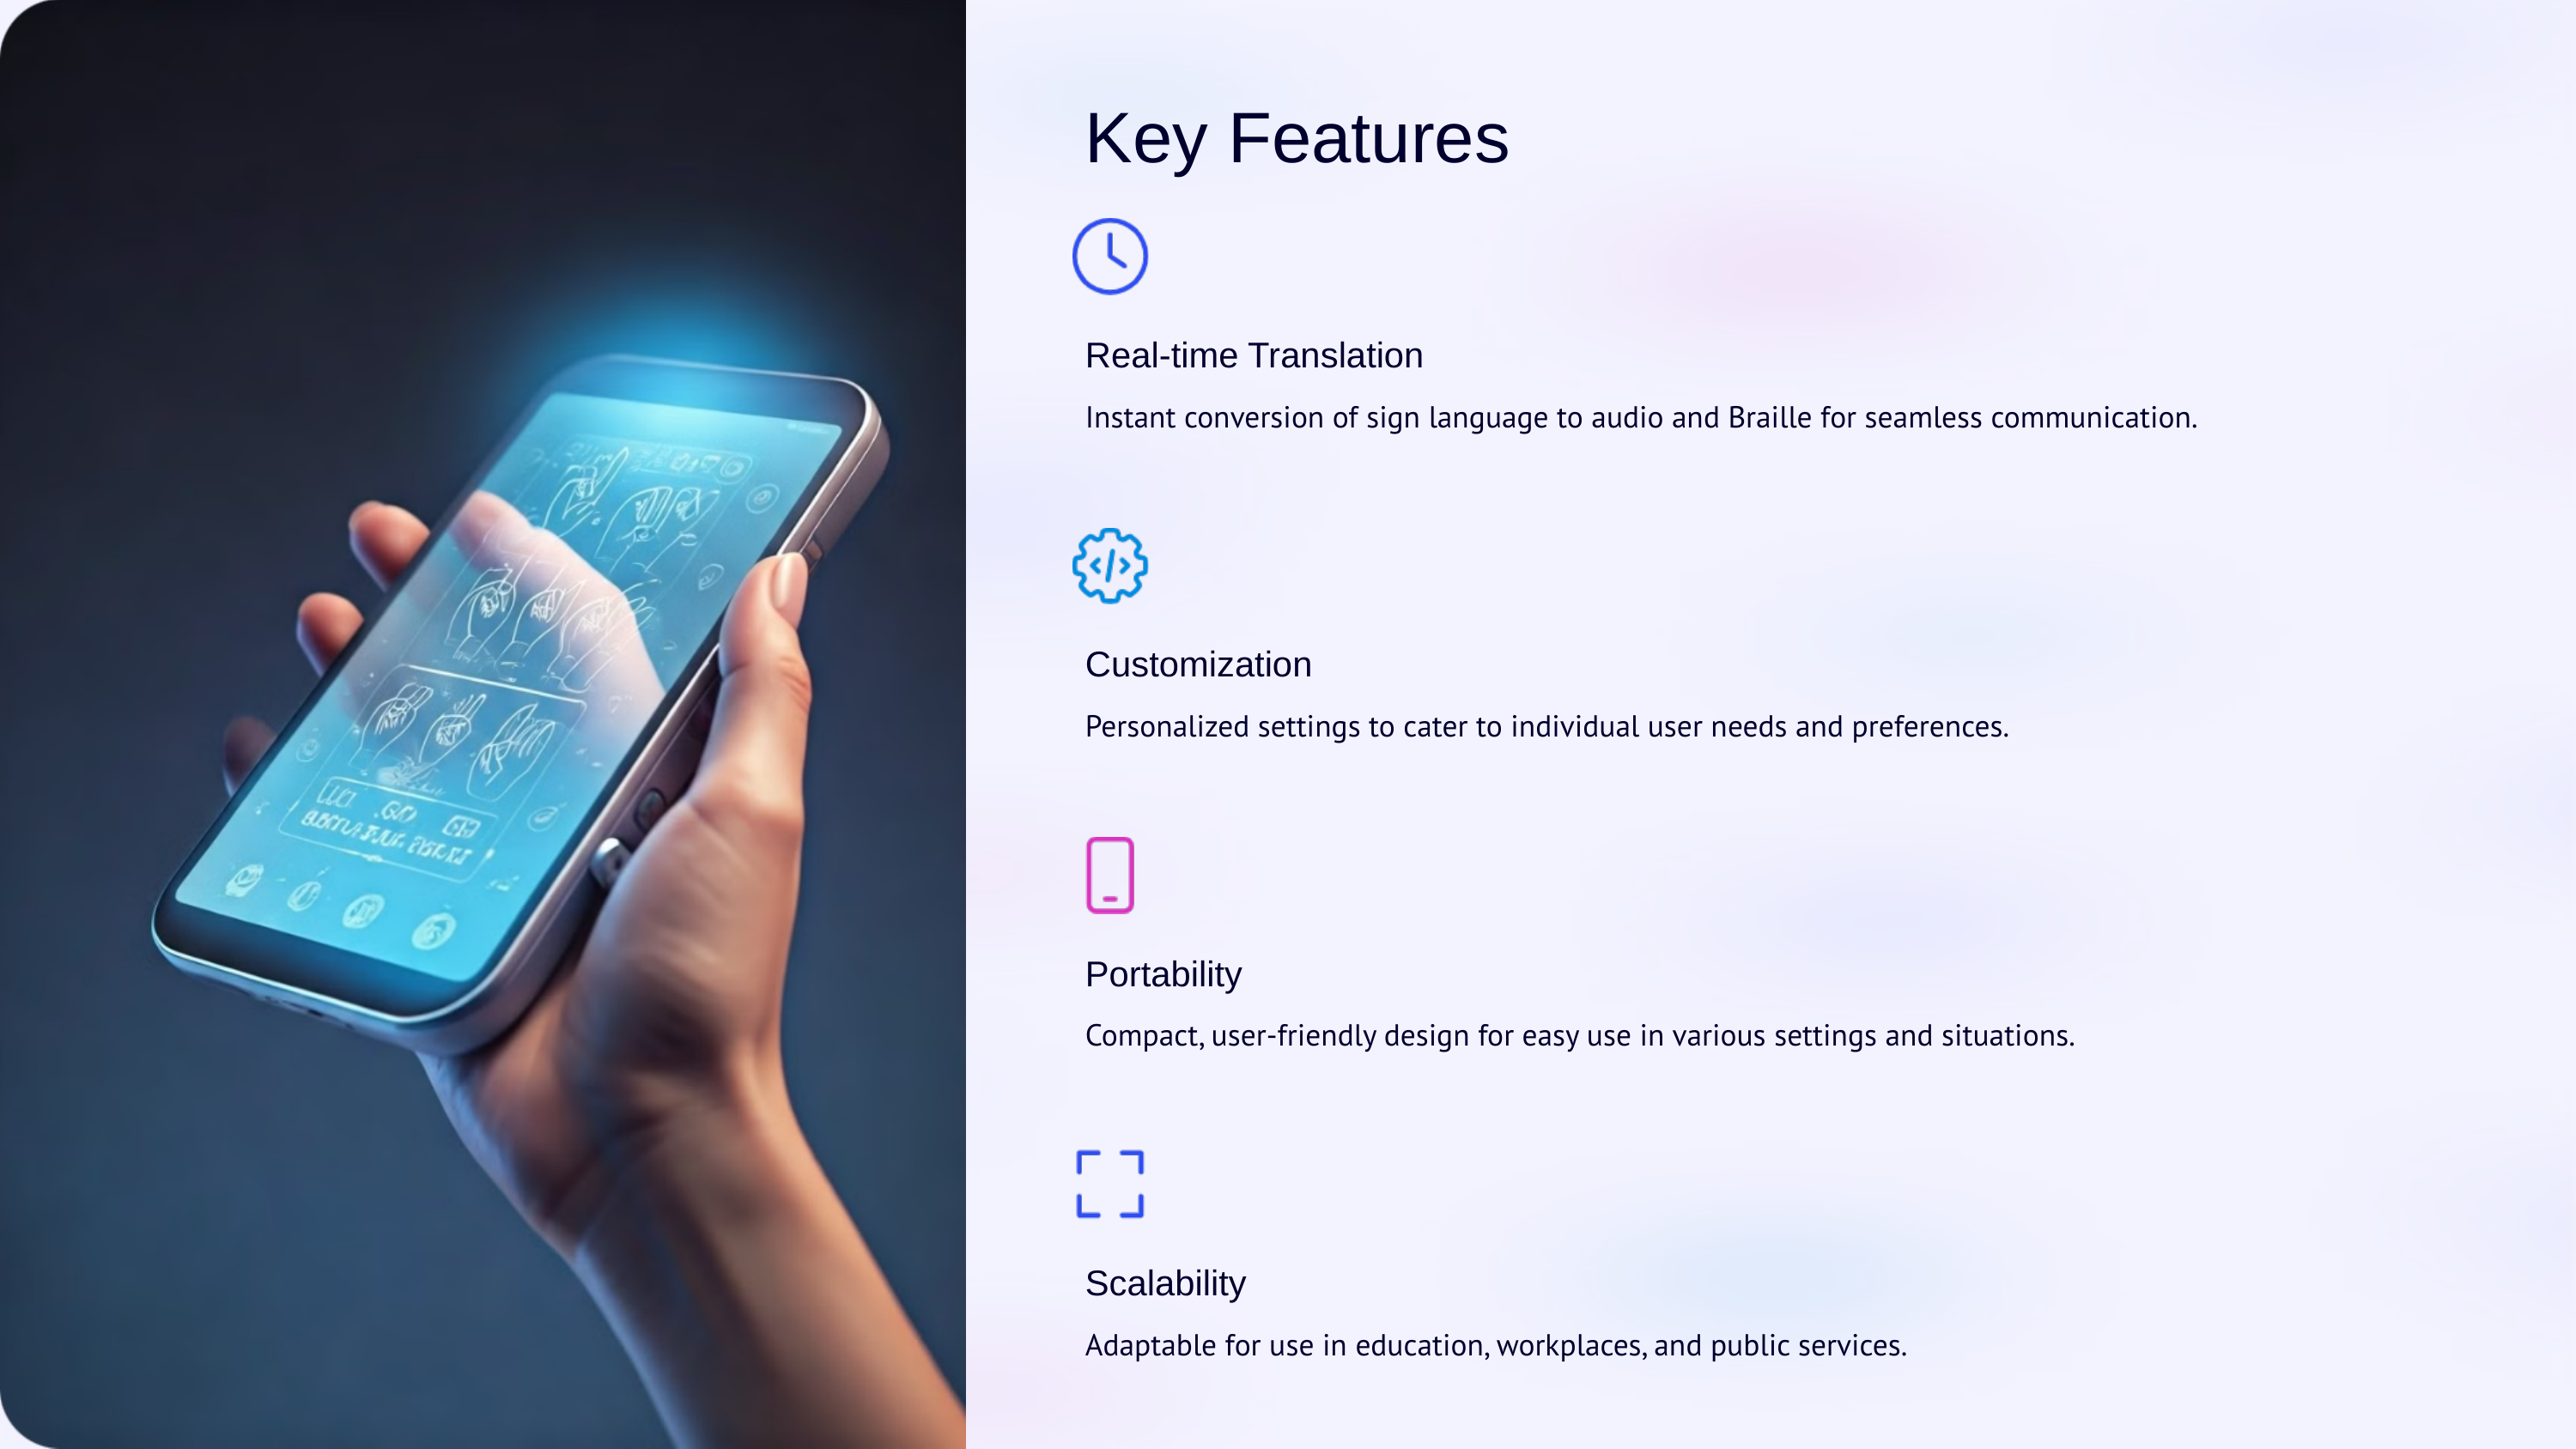

Key Features

Real-time Translation
Instant conversion of sign language to audio and Braille for seamless communication.

Customization
Personalized settings to cater to individual user needs and preferences.

Portability
Compact, user-friendly design for easy use in various settings and situations.

Scalability
Adaptable for use in education, workplaces, and public services.